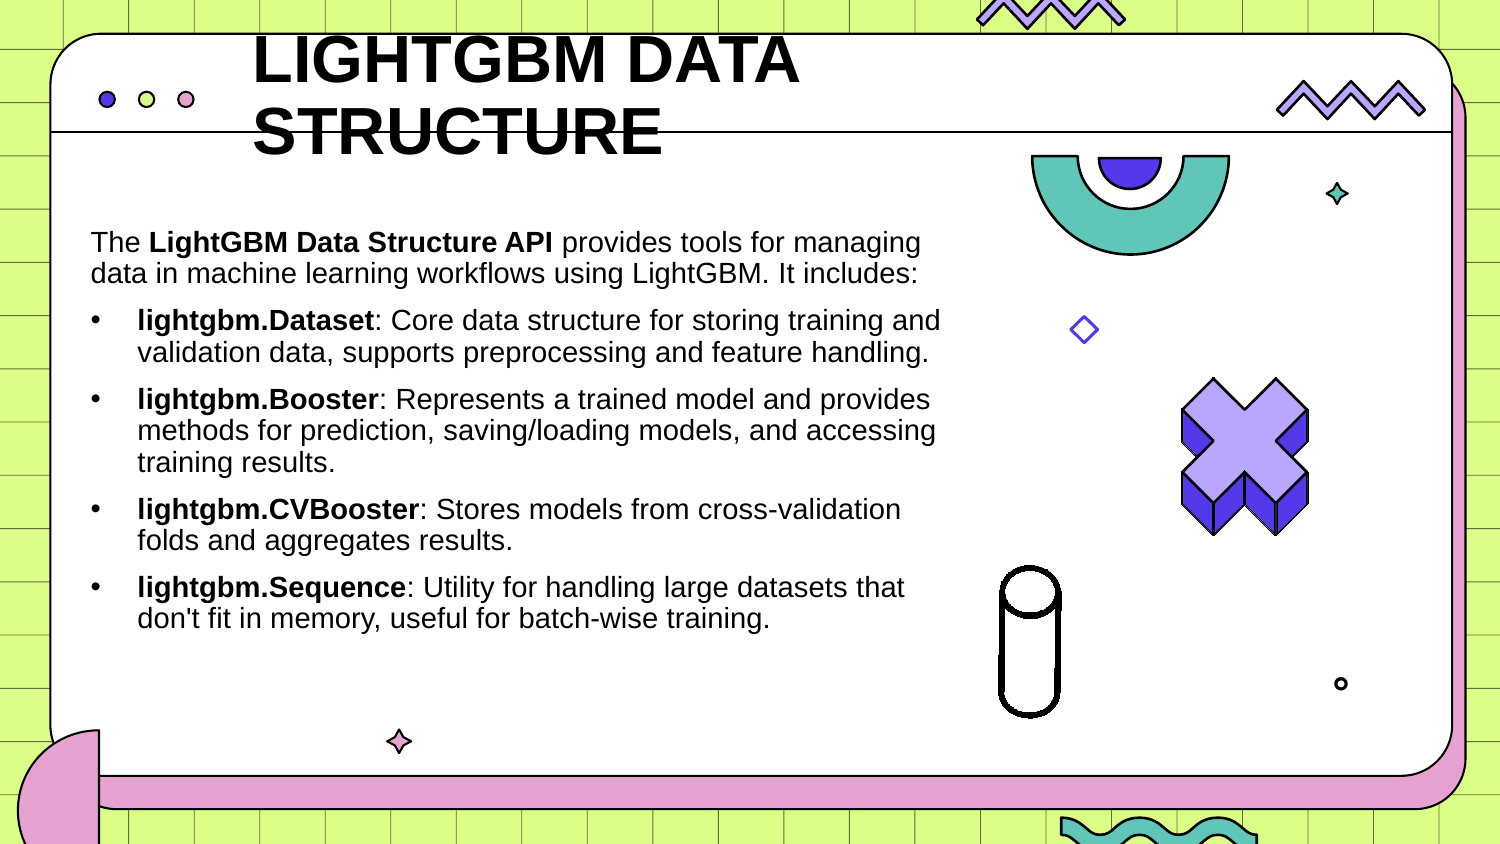

LIGHTGBM DATA STRUCTURE

The LightGBM Data Structure API provides tools for managing data in machine learning workflows using LightGBM. It includes:
lightgbm.Dataset: Core data structure for storing training and validation data, supports preprocessing and feature handling.
lightgbm.Booster: Represents a trained model and provides methods for prediction, saving/loading models, and accessing training results.
lightgbm.CVBooster: Stores models from cross-validation folds and aggregates results.
lightgbm.Sequence: Utility for handling large datasets that don't fit in memory, useful for batch-wise training.